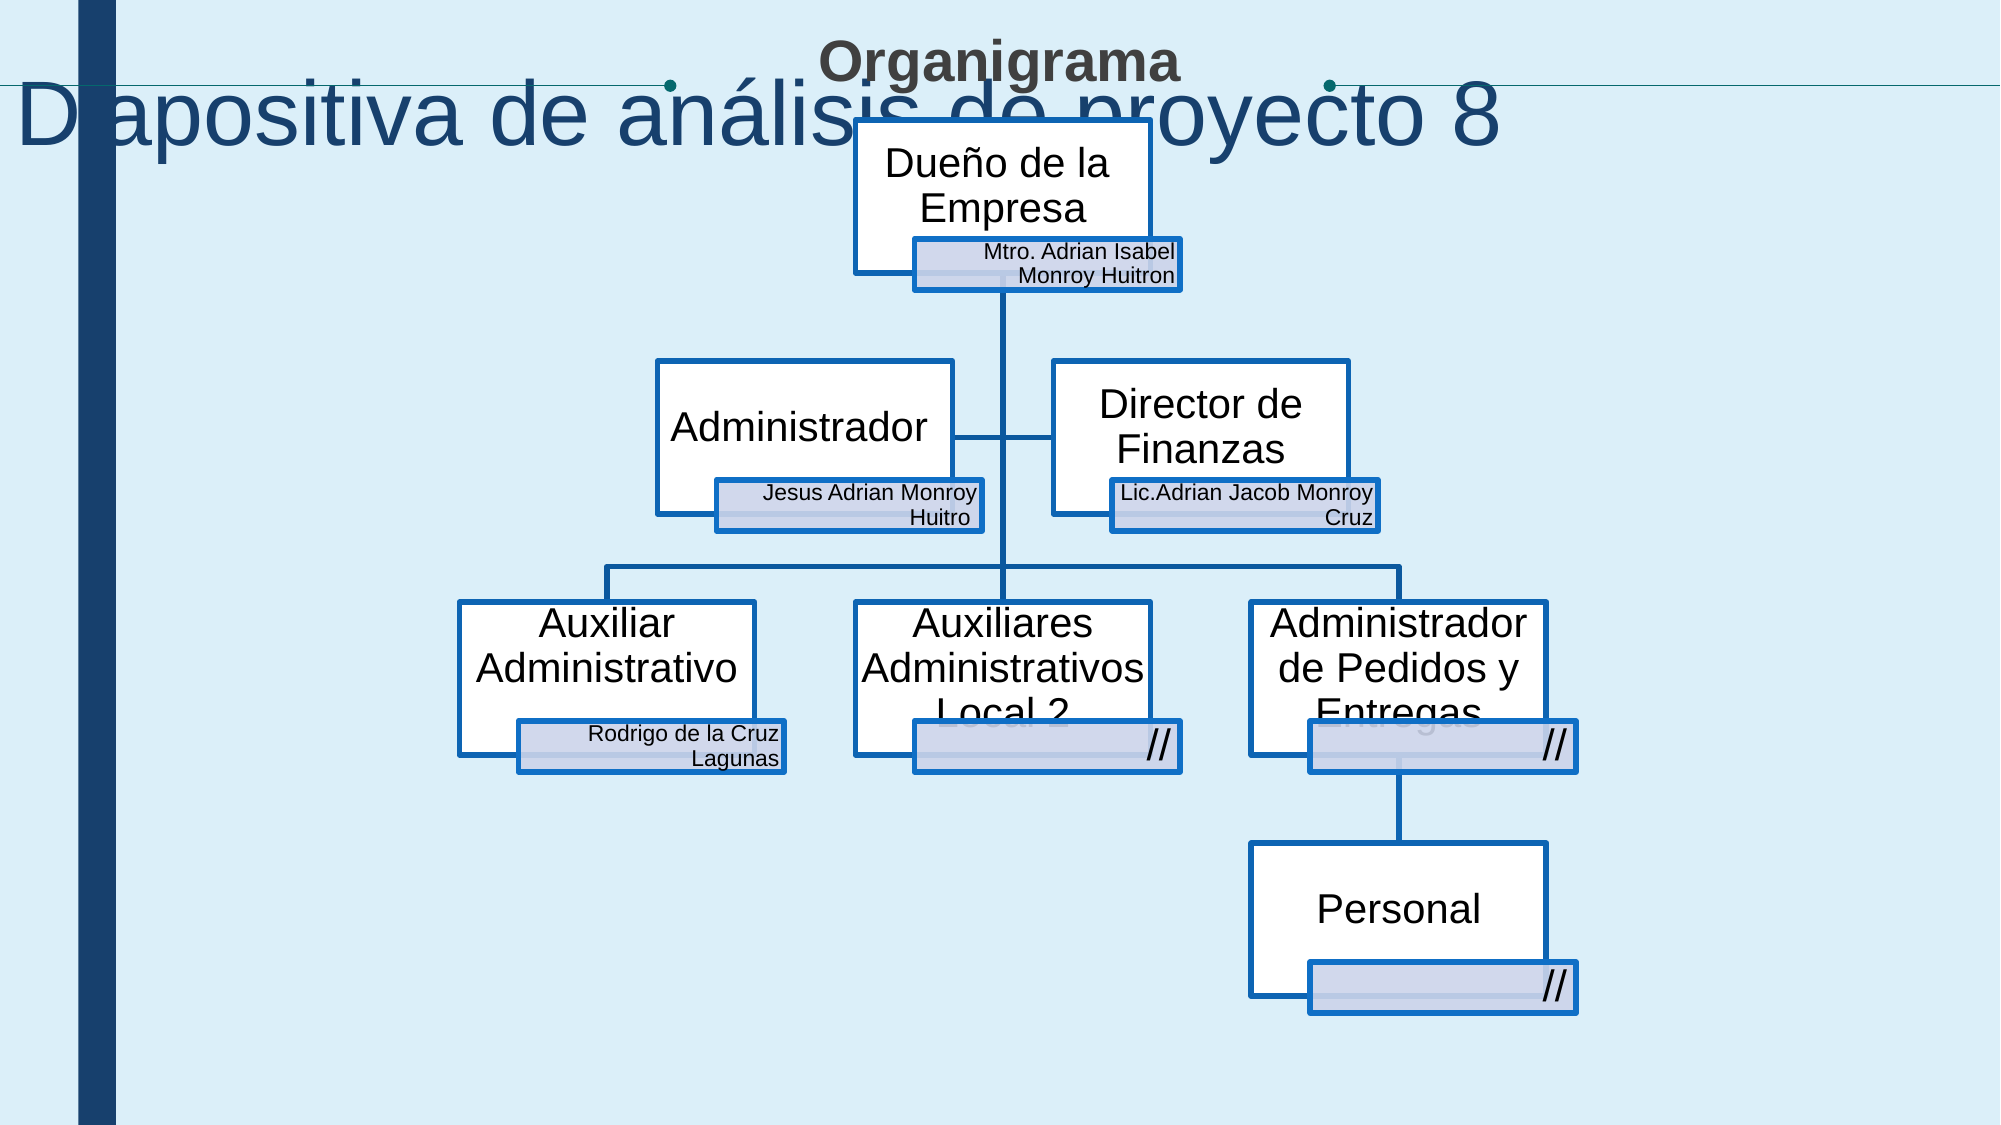

Organigrama
Diapositiva de análisis de proyecto 8
Dueño de la  Empresa
Mtro. Adrian Isabel Monroy Huitron
Auxiliar Administrativo
Rodrigo de la Cruz Lagunas
Auxiliares Administrativos Local 2
//
Administrador de Pedidos y Entregas
//
Personal
//
Administrador
Jesus Adrian Monroy Huitro
Director de Finanzas
Lic.Adrian Jacob Monroy Cruz